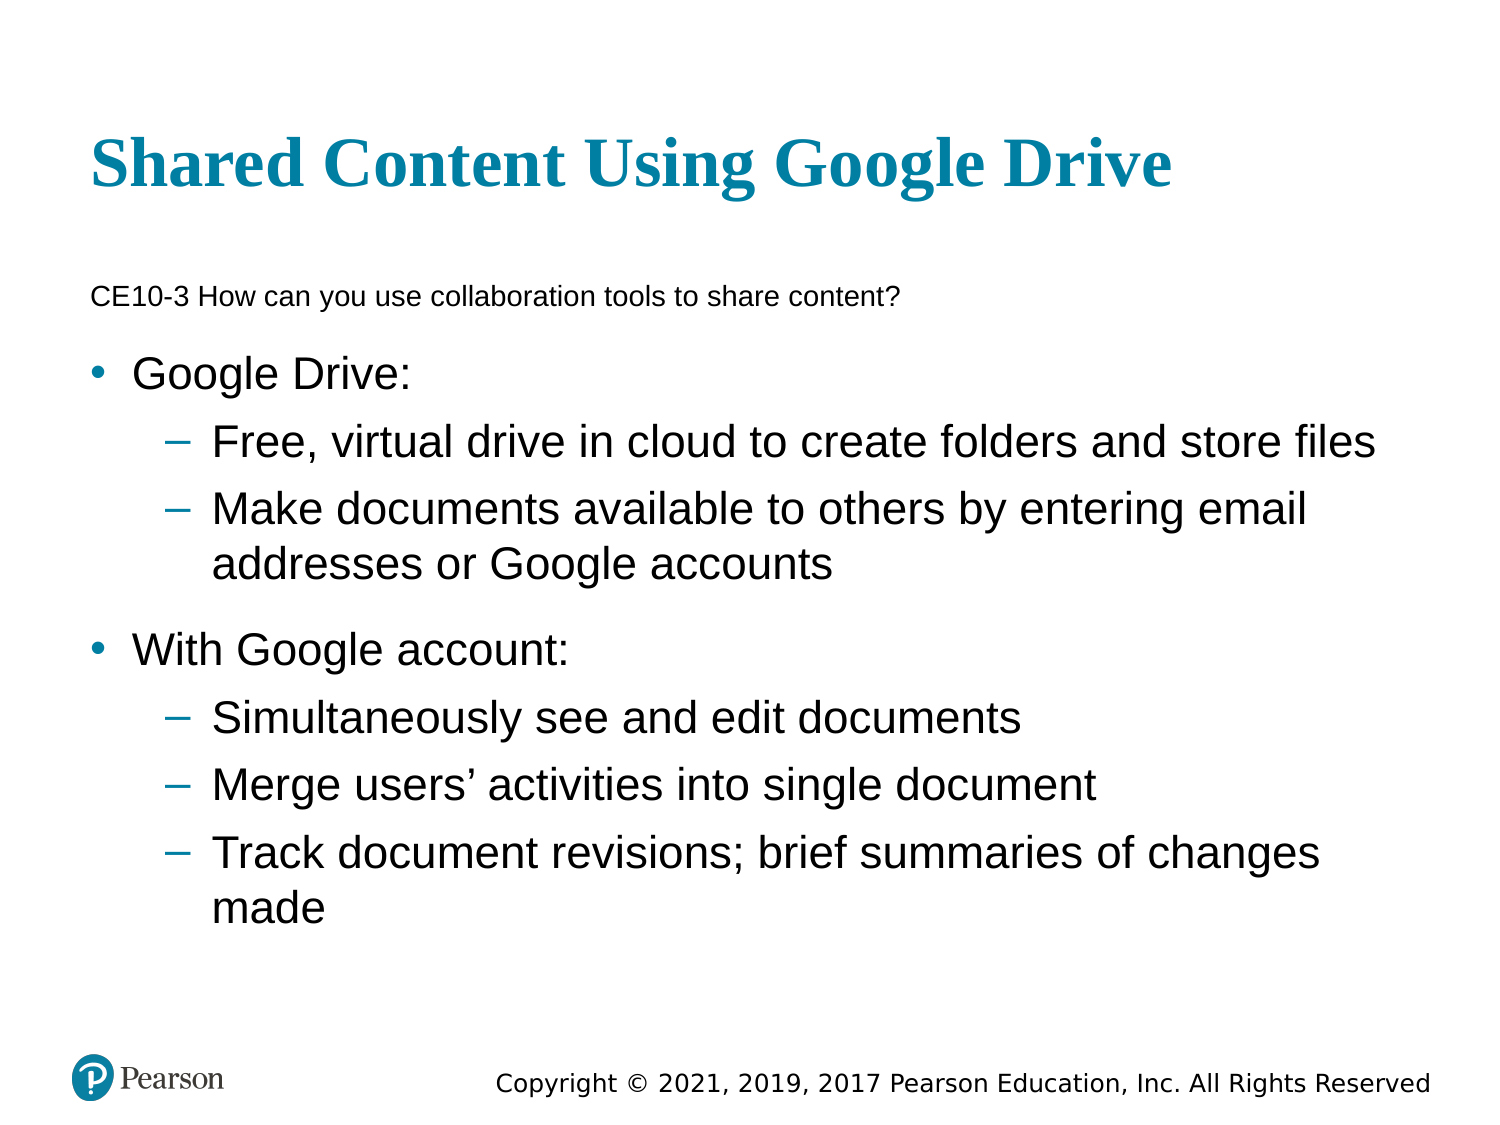

# Shared Content Using Google Drive
CE 10-3 How can you use collaboration tools to share content?
Google Drive:
Free, virtual drive in cloud to create folders and store files
Make documents available to others by entering email addresses or Google accounts
With Google account:
Simultaneously see and edit documents
Merge users’ activities into single document
Track document revisions; brief summaries of changes made